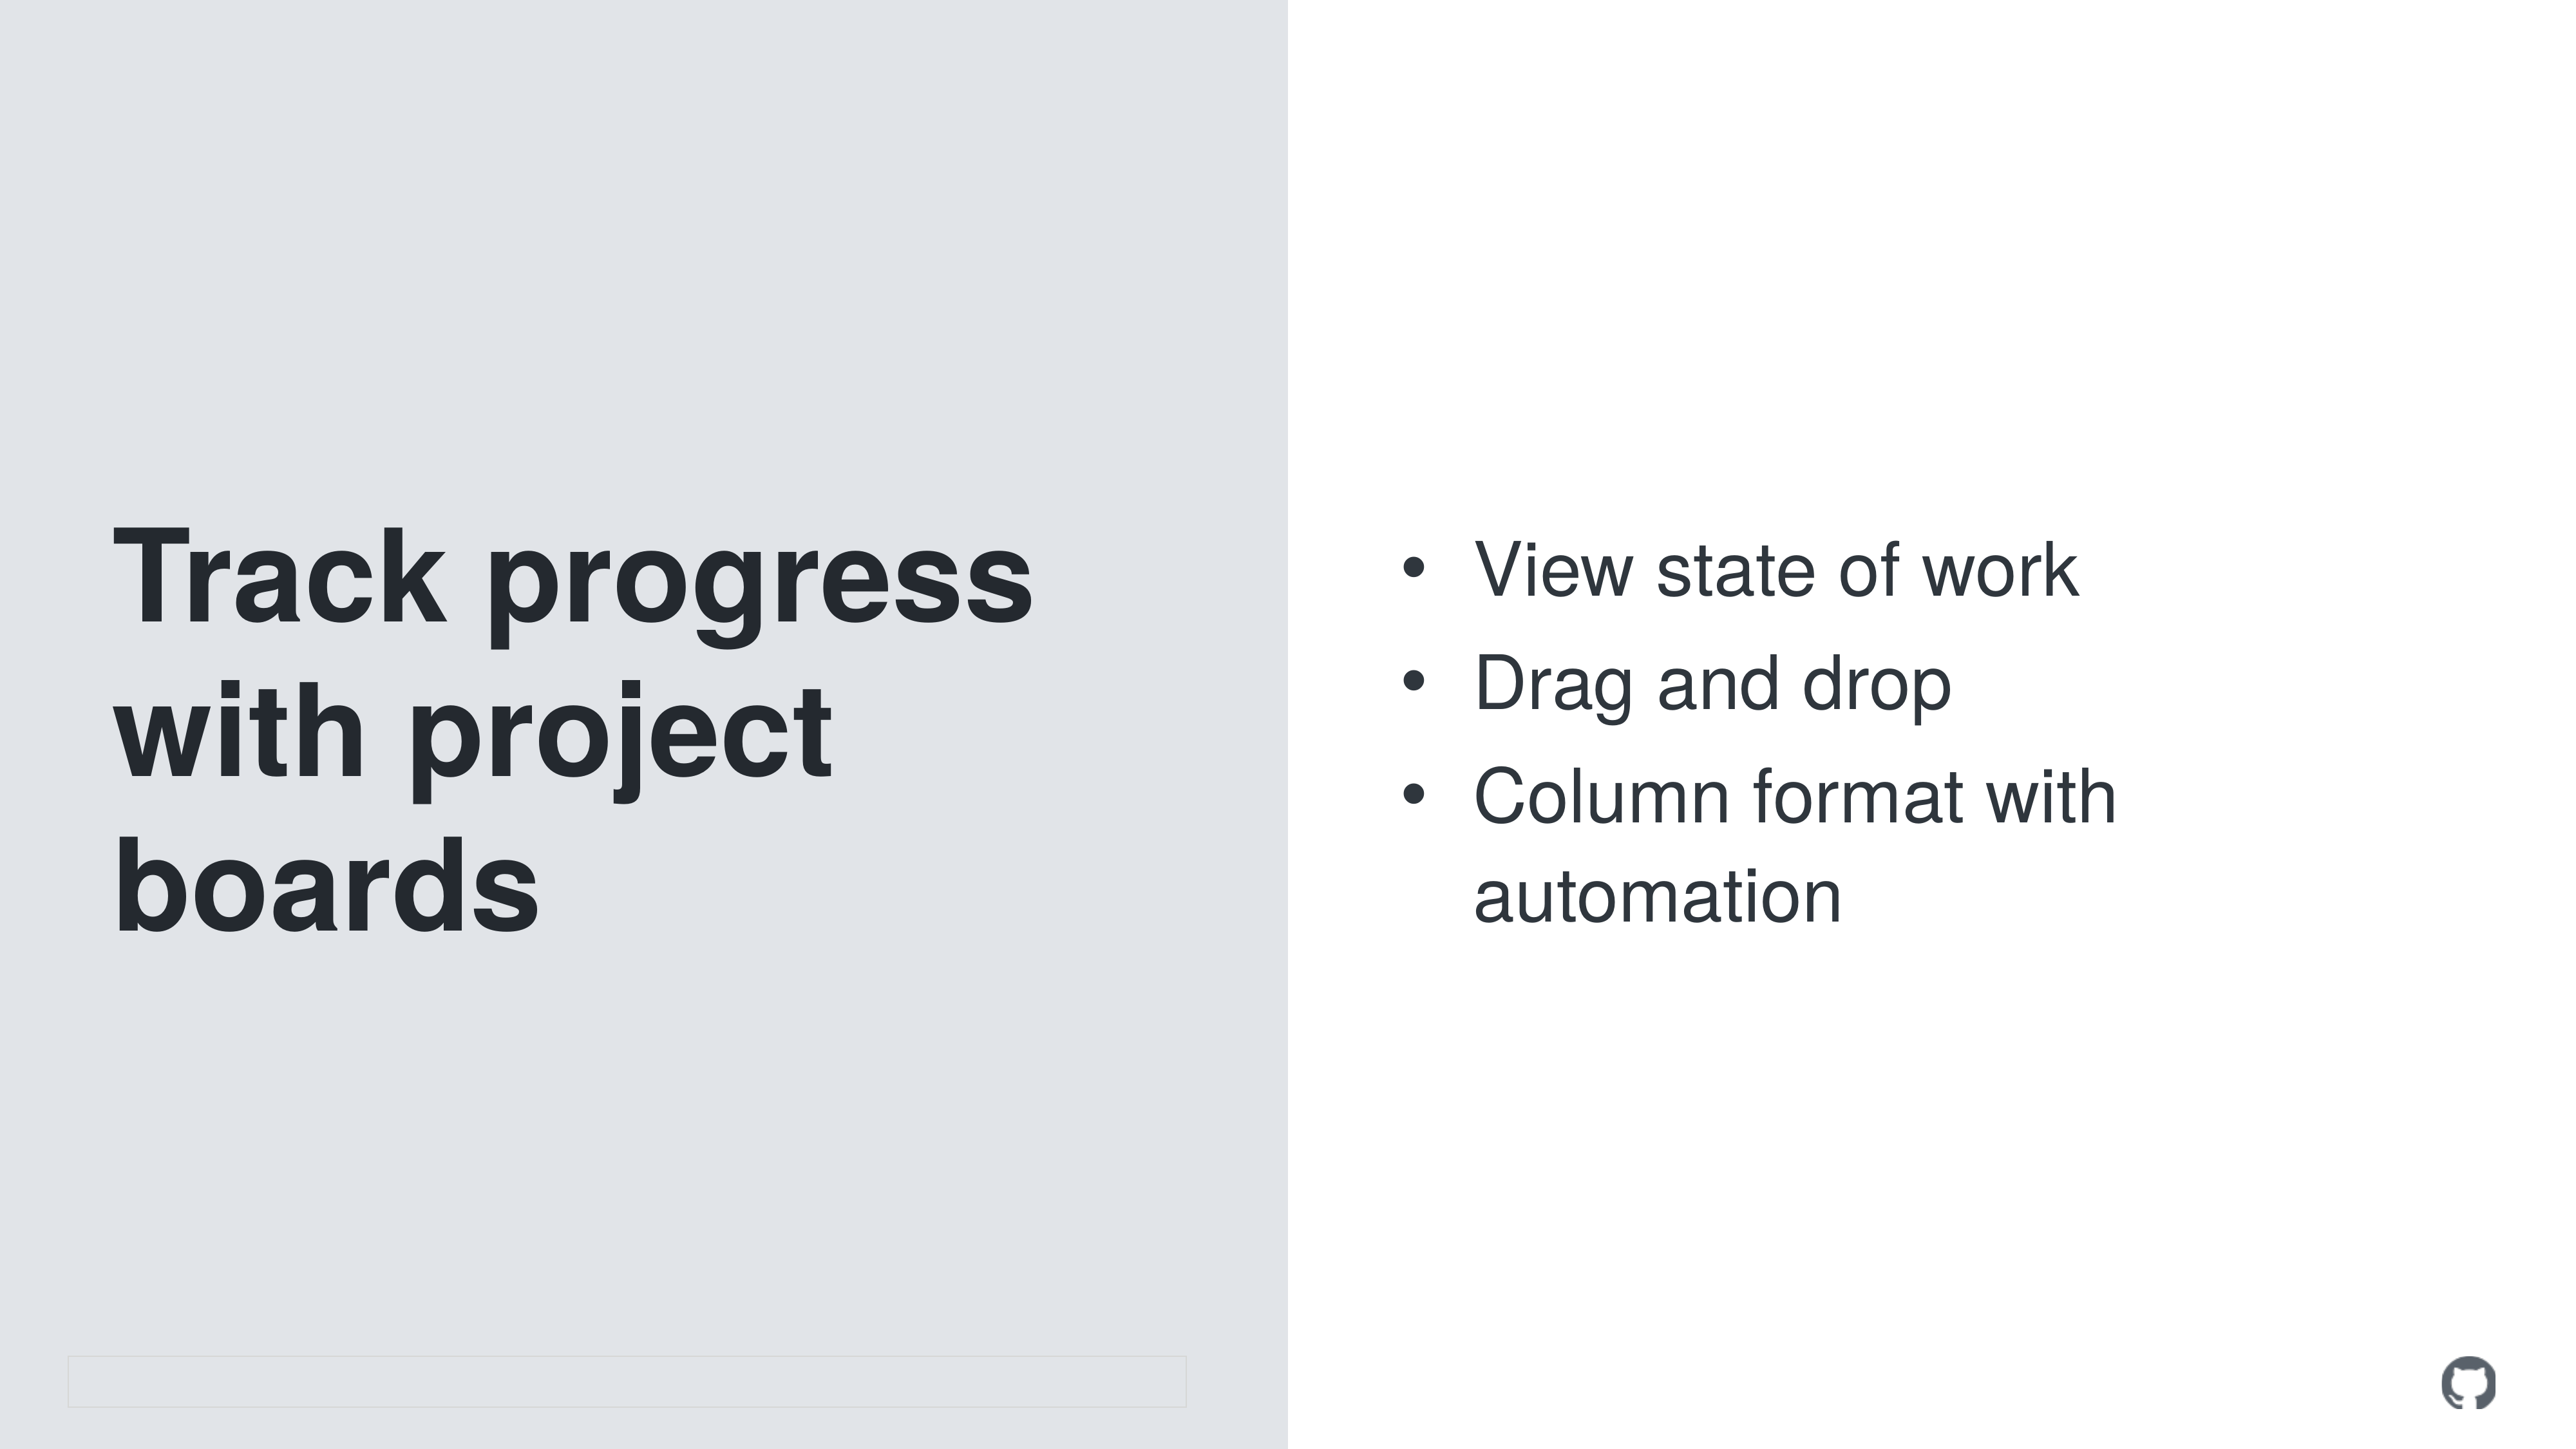

# Track progress with project boards
View state of work
Drag and drop
Column format with automation